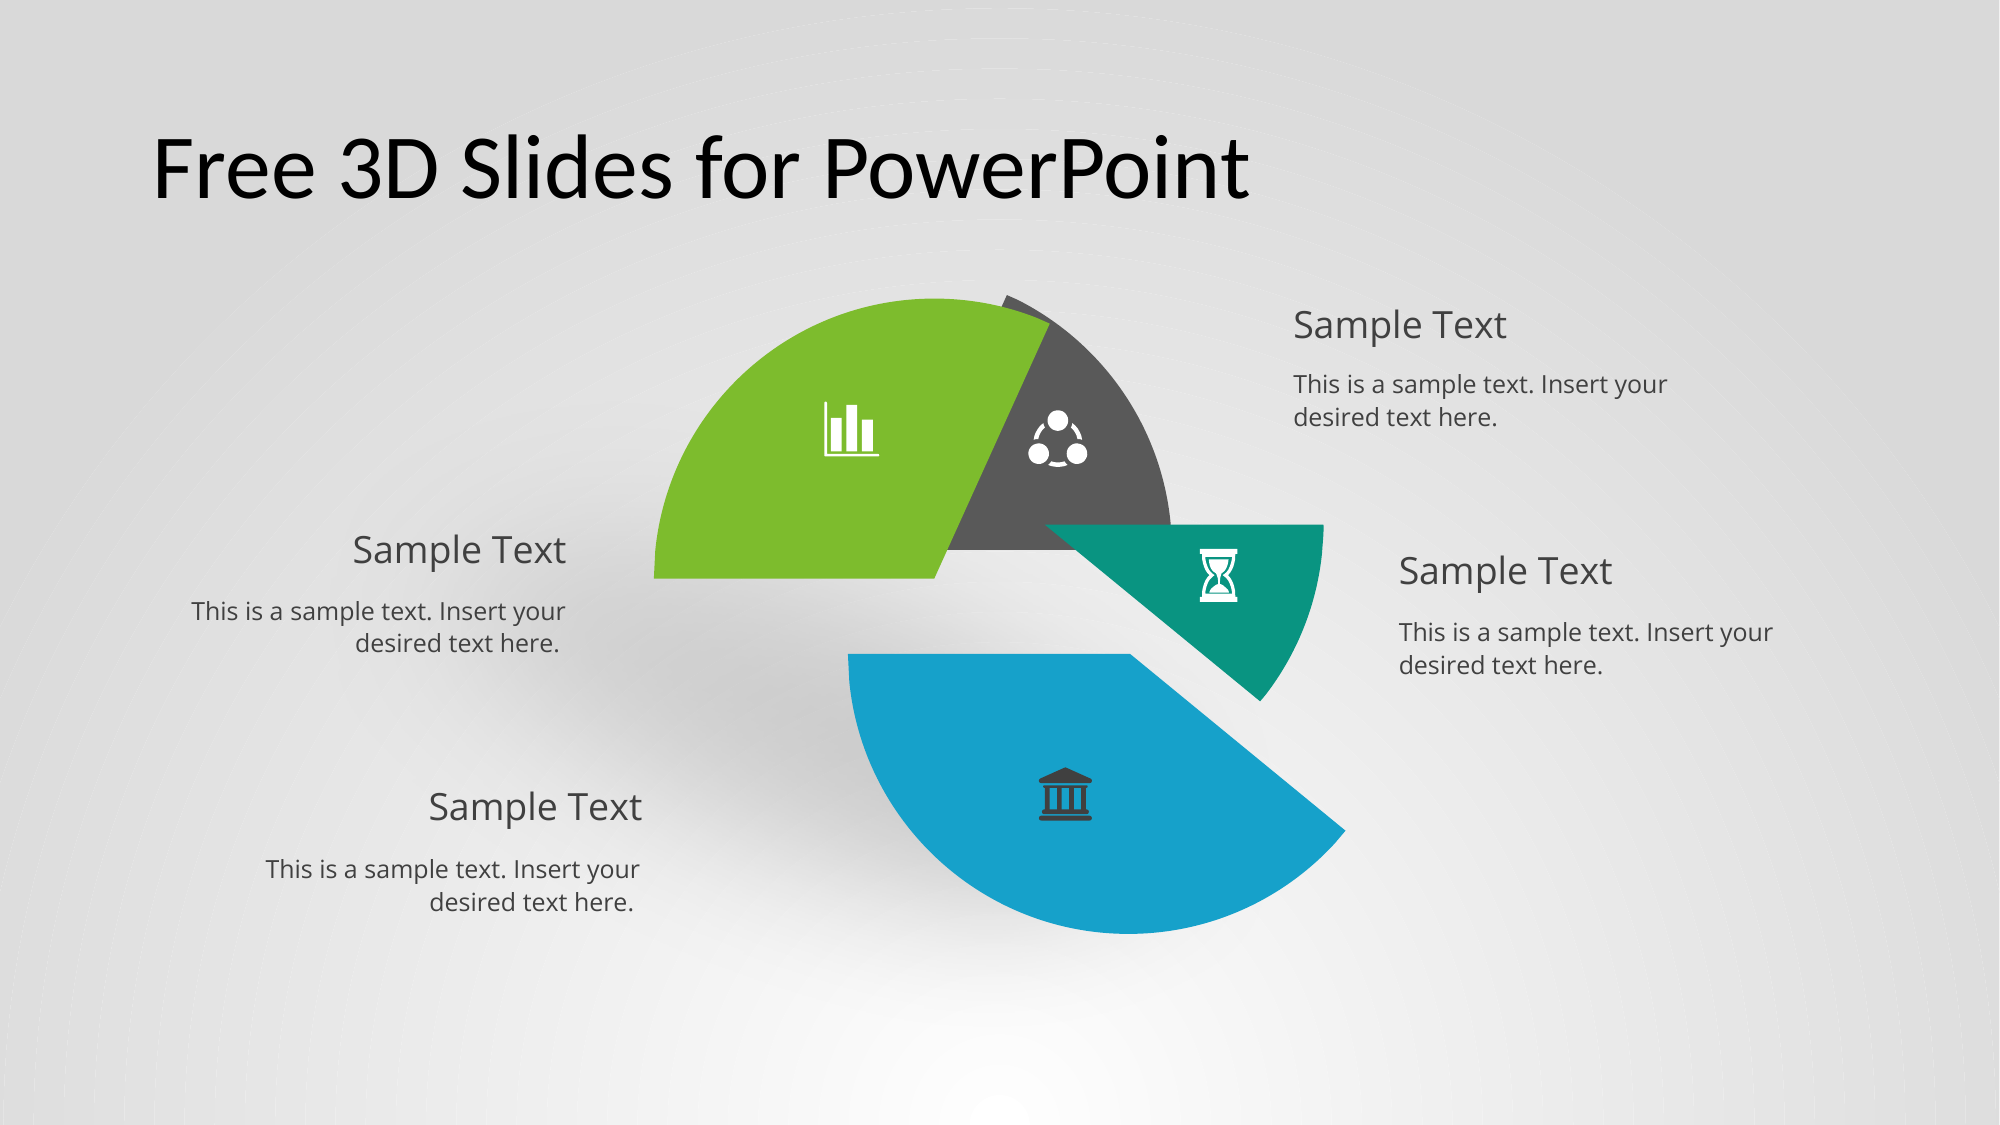

# Free 3D Slides for PowerPoint
Sample Text
This is a sample text. Insert your desired text here.

Sample Text
This is a sample text. Insert your desired text here.

Sample Text
This is a sample text. Insert your desired text here.

Sample Text
This is a sample text. Insert your desired text here.